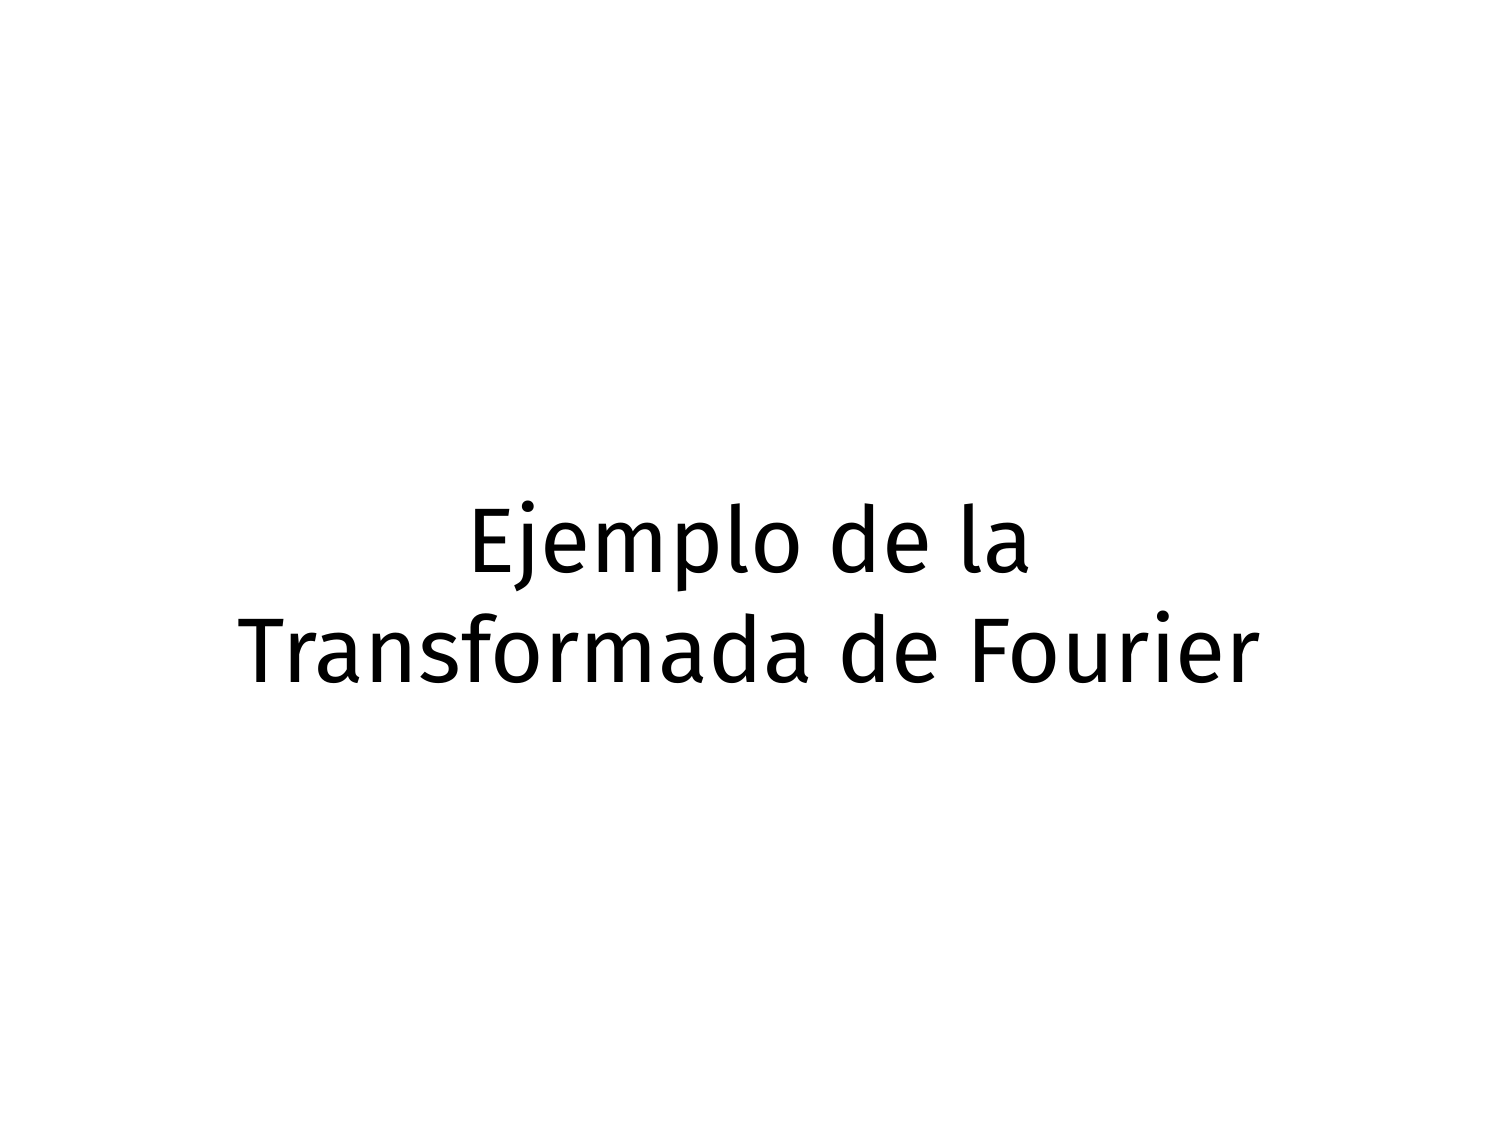

# Ejemplo de la Transformada de Fourier